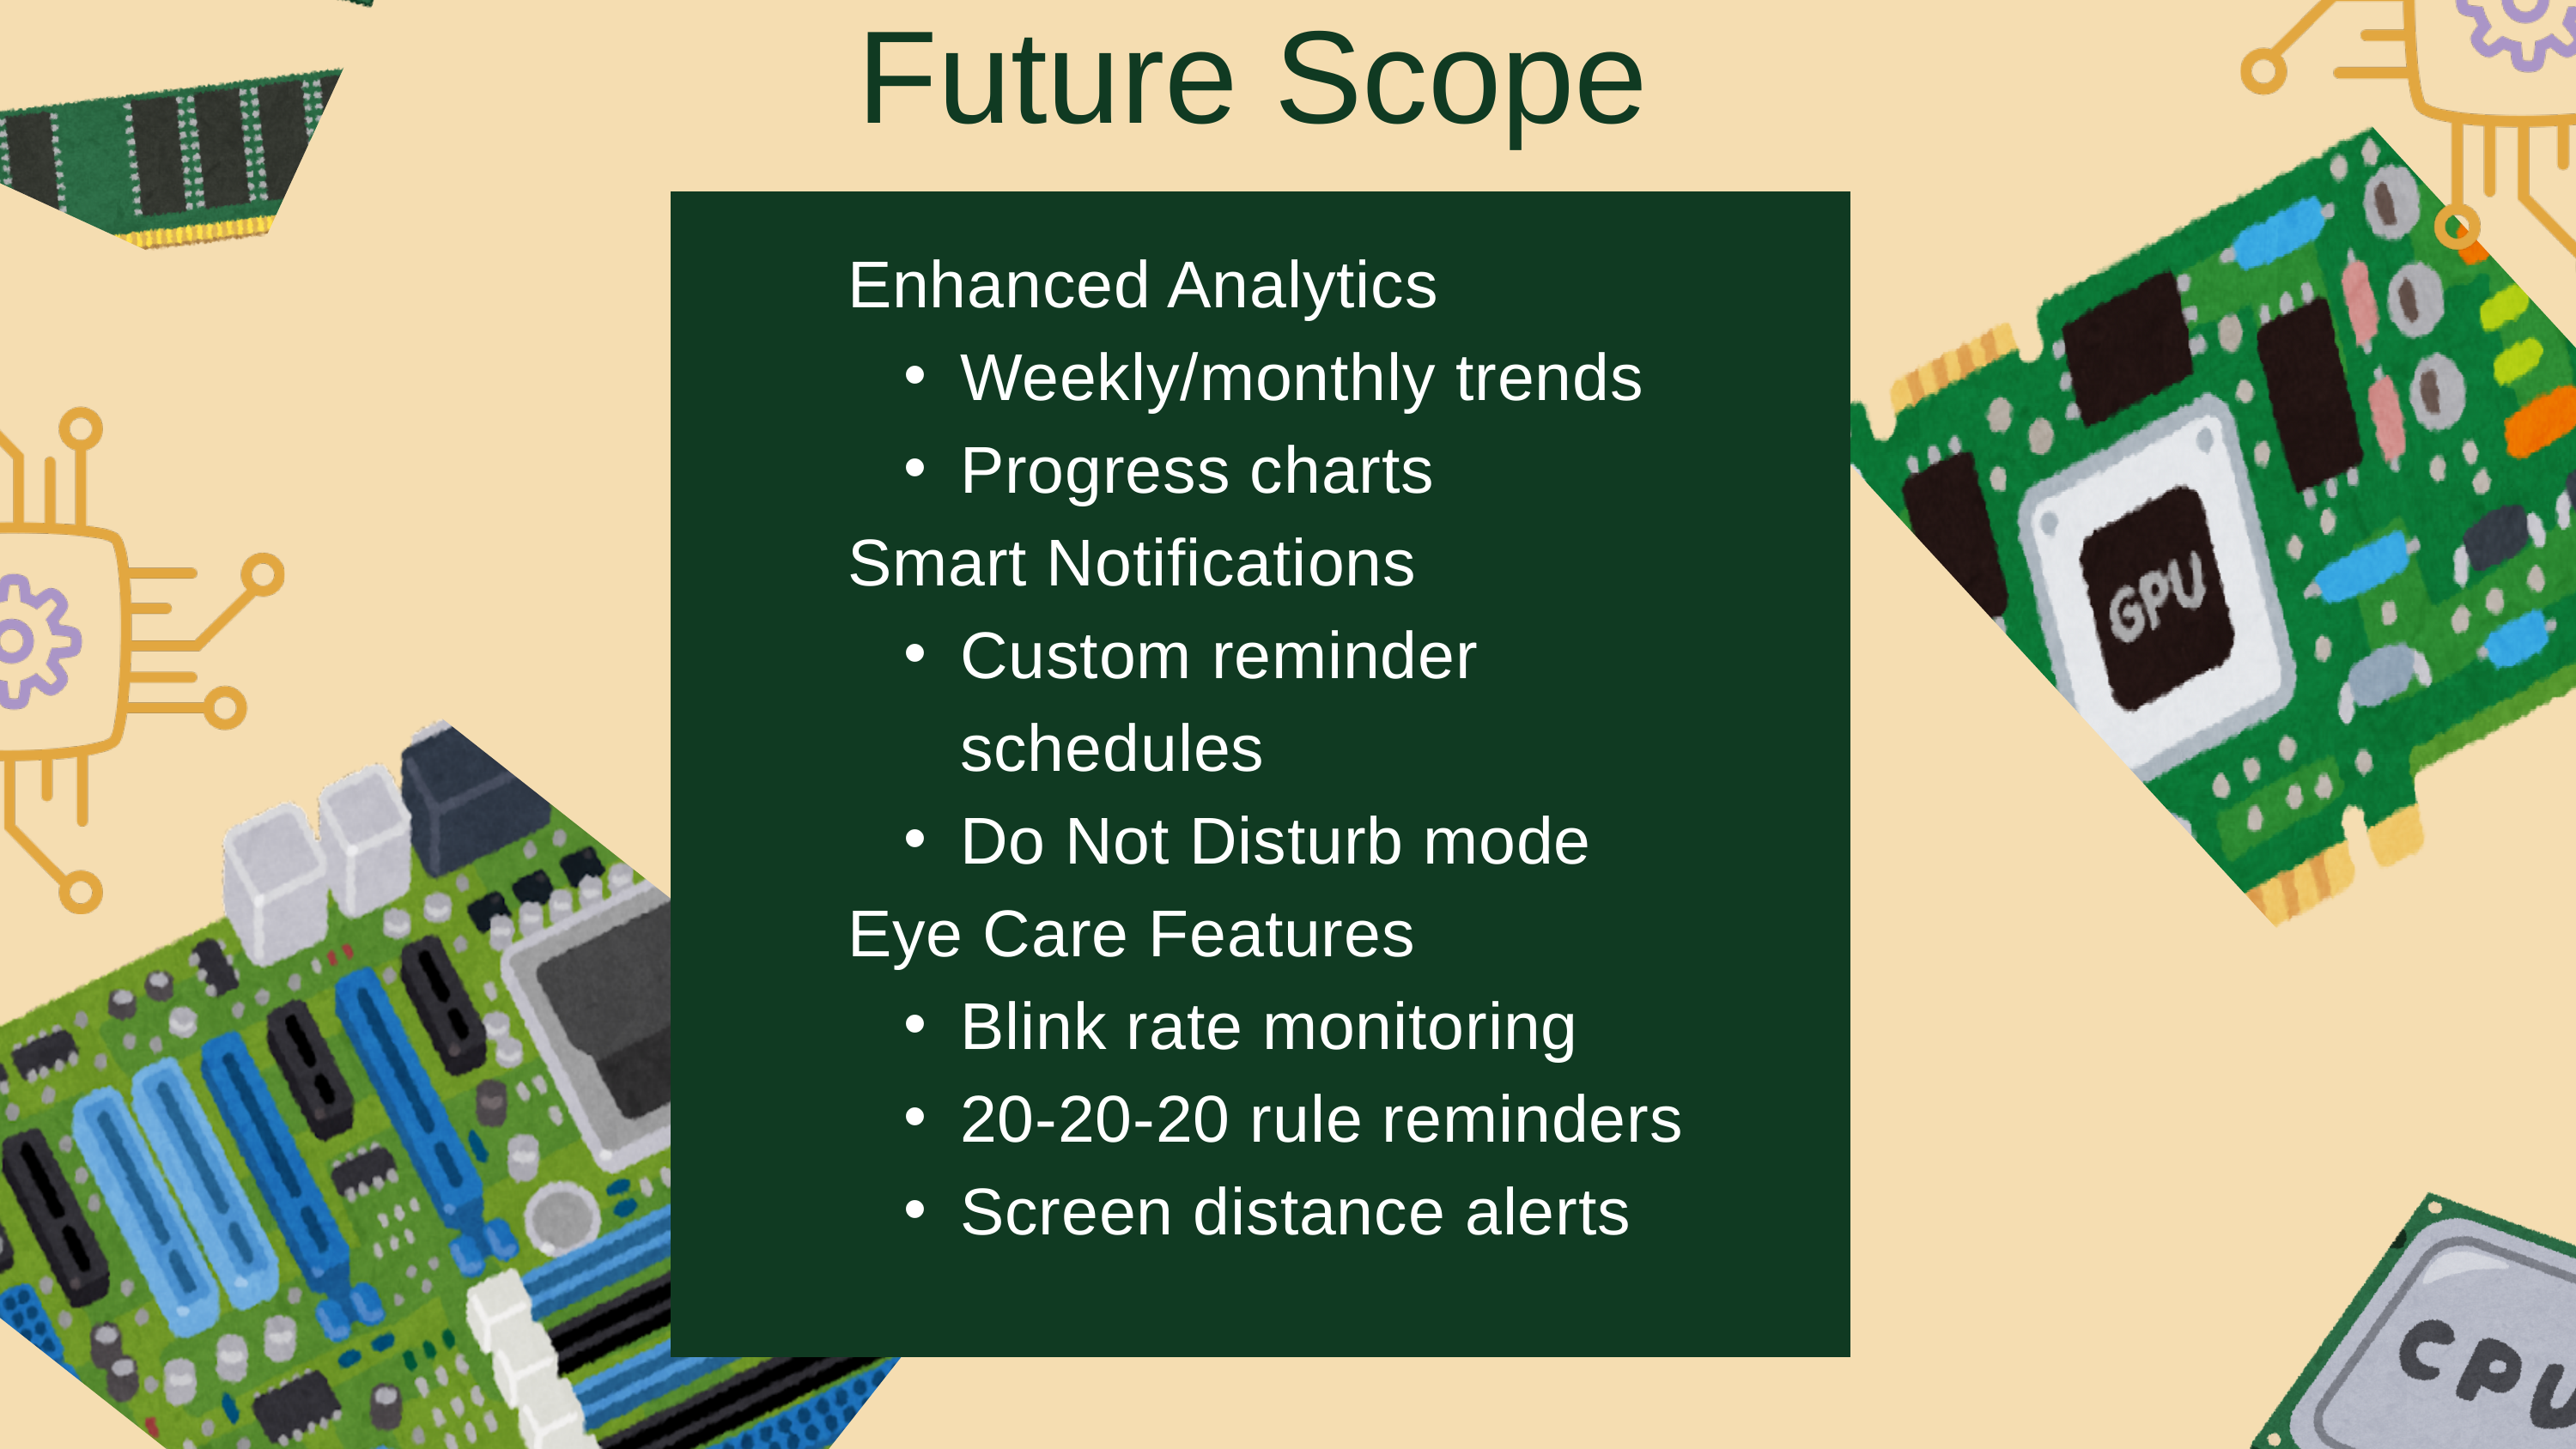

Future Scope

Enhanced Analytics
Weekly/monthly trends
Progress charts
Smart Notifications
Custom reminder schedules
Do Not Disturb mode
Eye Care Features
Blink rate monitoring
20-20-20 rule reminders
Screen distance alerts